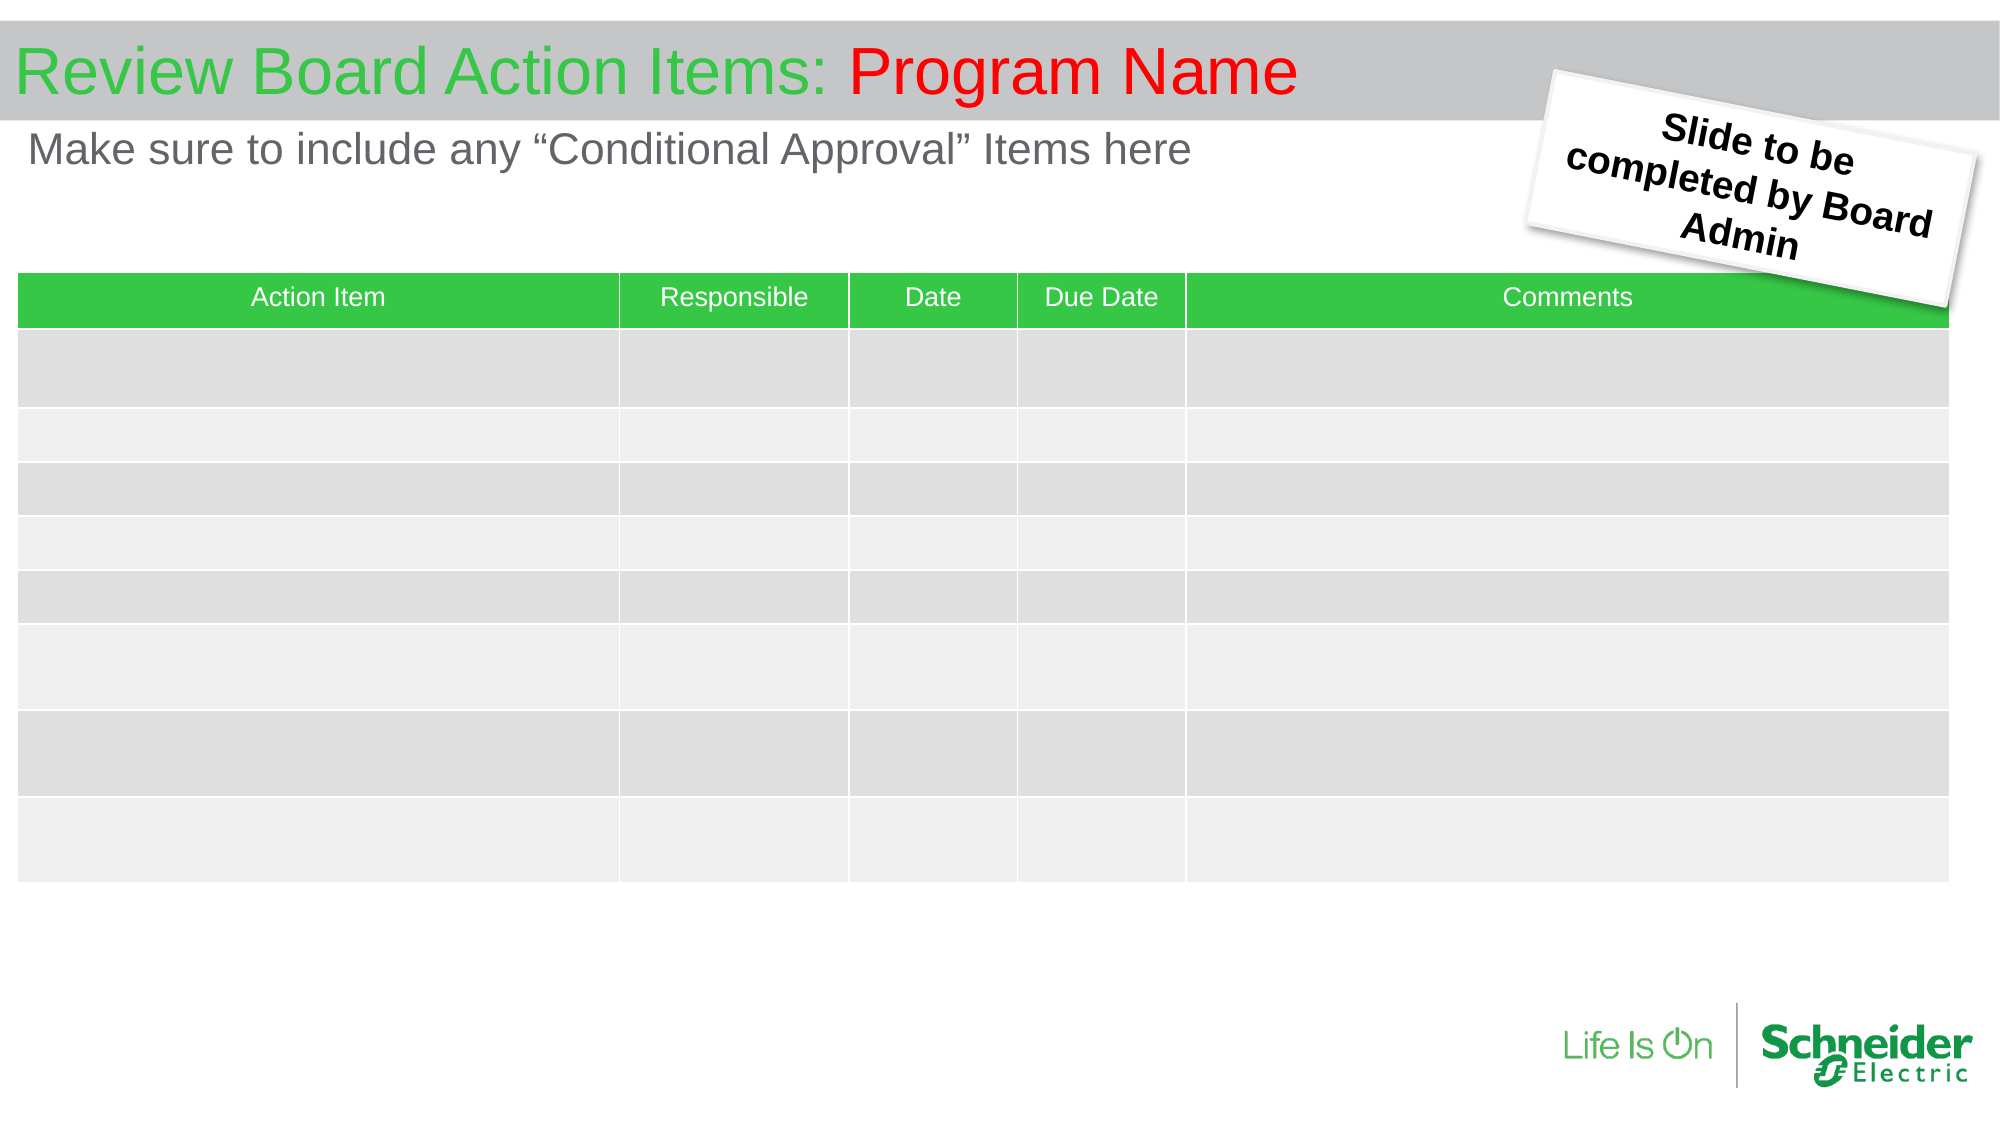

Review Board Action Items: Program Name
Slide to be completed by Board Admin
Make sure to include any “Conditional Approval” Items here
| Action Item | Responsible | Date | Due Date | Comments |
| --- | --- | --- | --- | --- |
|  |  |  |  |  |
|  |  |  |  |  |
|  |  |  |  |  |
|  |  |  |  |  |
|  |  |  |  |  |
|  |  |  |  |  |
|  |  |  |  |  |
|  |  |  |  |  |